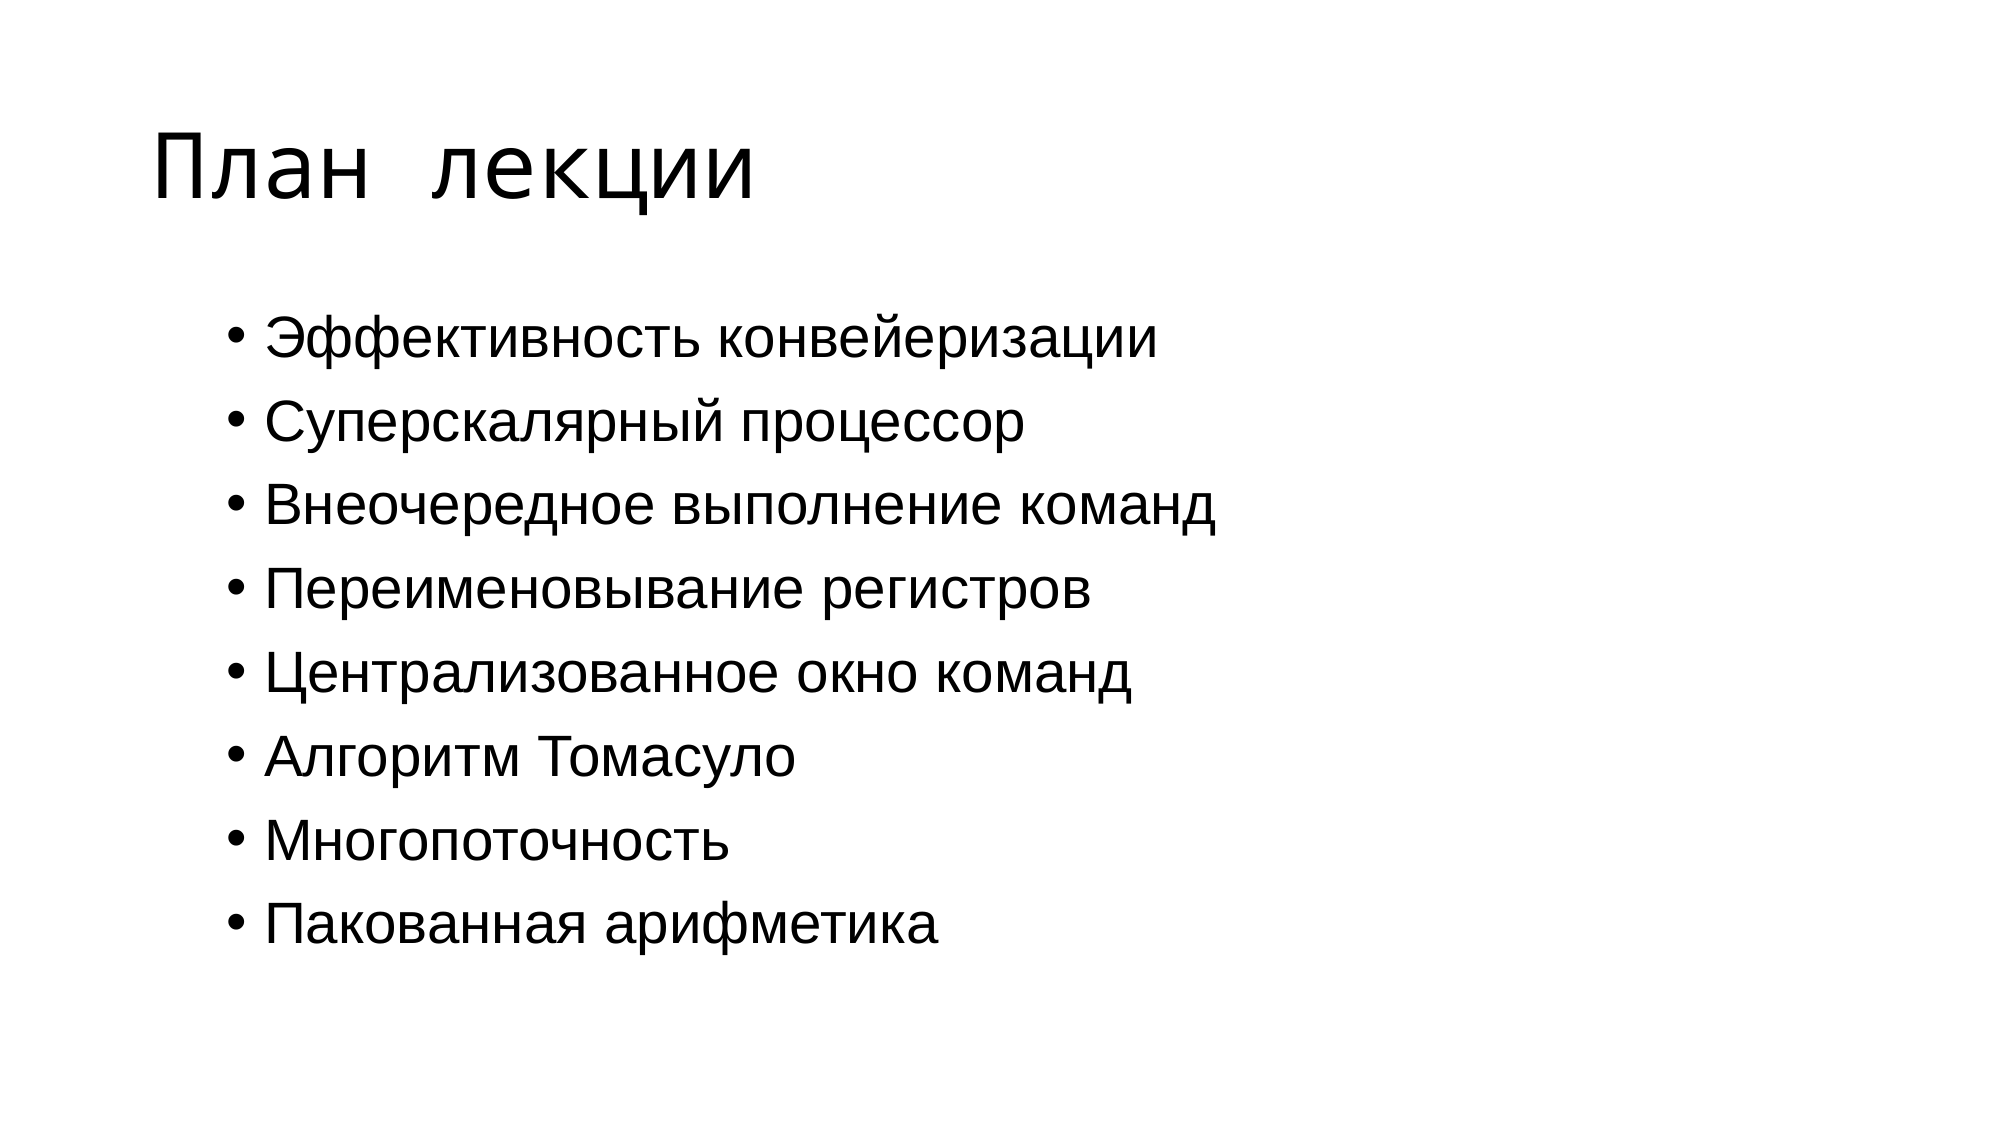

# План лекции
Эффективность конвейеризации
Суперскалярный процессор
Внеочередное выполнение команд
Переименовывание регистров
Централизованное окно команд
Алгоритм Томасуло
Многопоточность
Пакованная арифметика